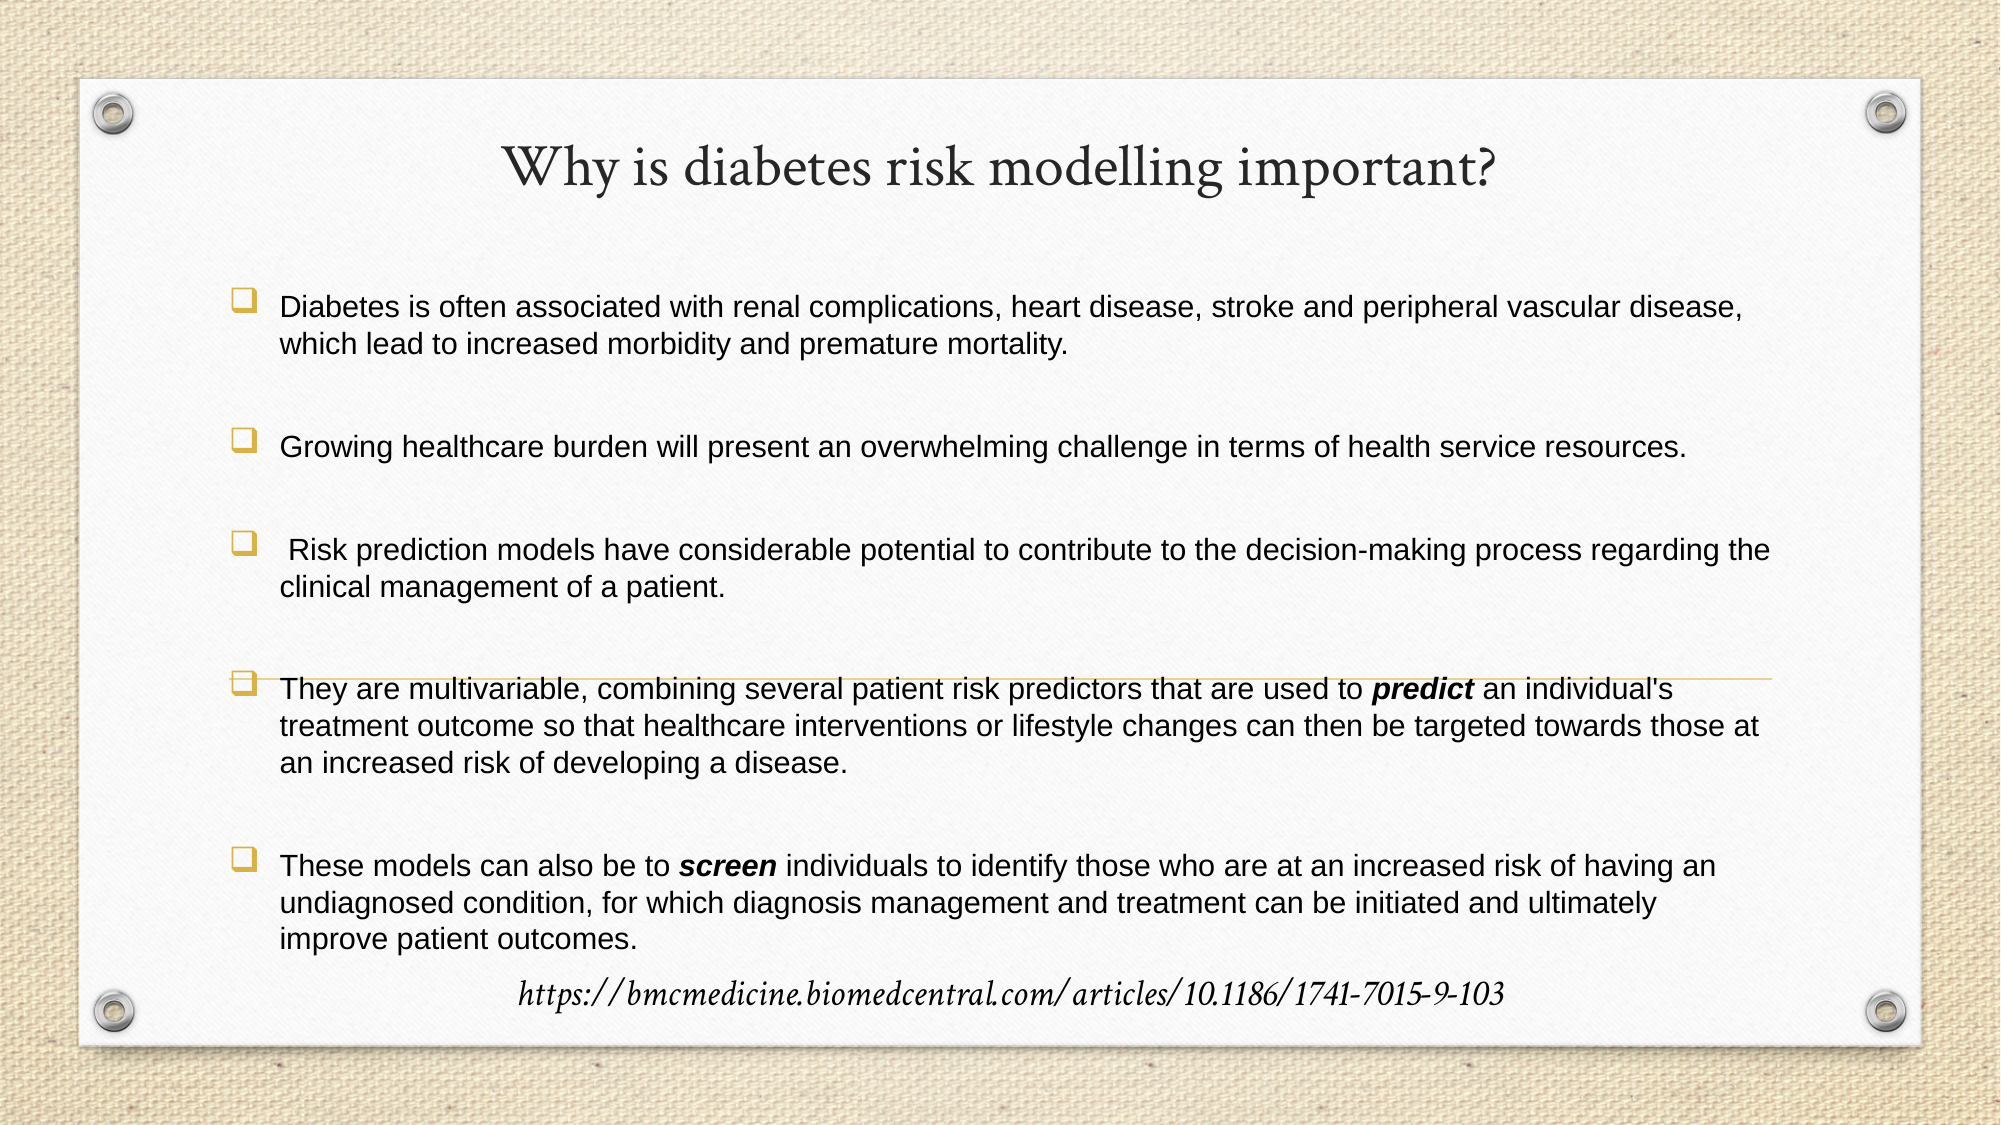

# Why is diabetes risk modelling important?
Diabetes is often associated with renal complications, heart disease, stroke and peripheral vascular disease, which lead to increased morbidity and premature mortality.

Growing healthcare burden will present an overwhelming challenge in terms of health service resources.

 Risk prediction models have considerable potential to contribute to the decision-making process regarding the clinical management of a patient.

They are multivariable, combining several patient risk predictors that are used to predict an individual's treatment outcome so that healthcare interventions or lifestyle changes can then be targeted towards those at an increased risk of developing a disease.

These models can also be to screen individuals to identify those who are at an increased risk of having an undiagnosed condition, for which diagnosis management and treatment can be initiated and ultimately improve patient outcomes.

https://bmcmedicine.biomedcentral.com/articles/10.1186/1741-7015-9-103